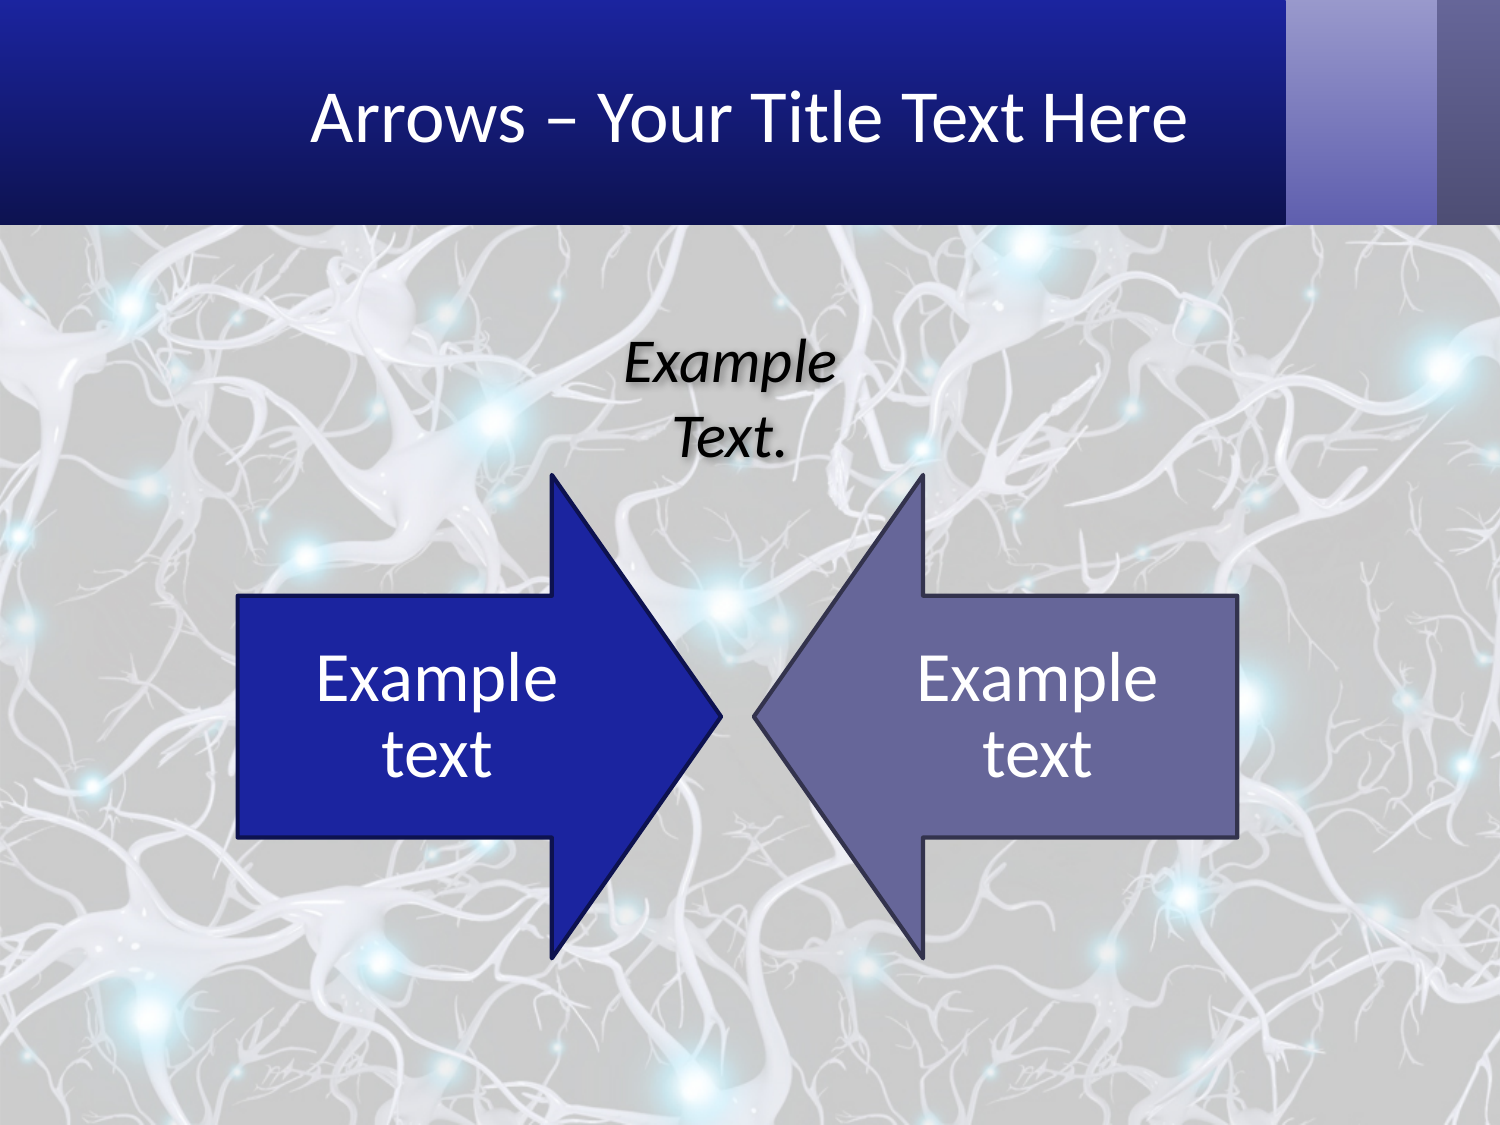

# Arrows – Your Title Text Here
Example Text.
Example text
Example text